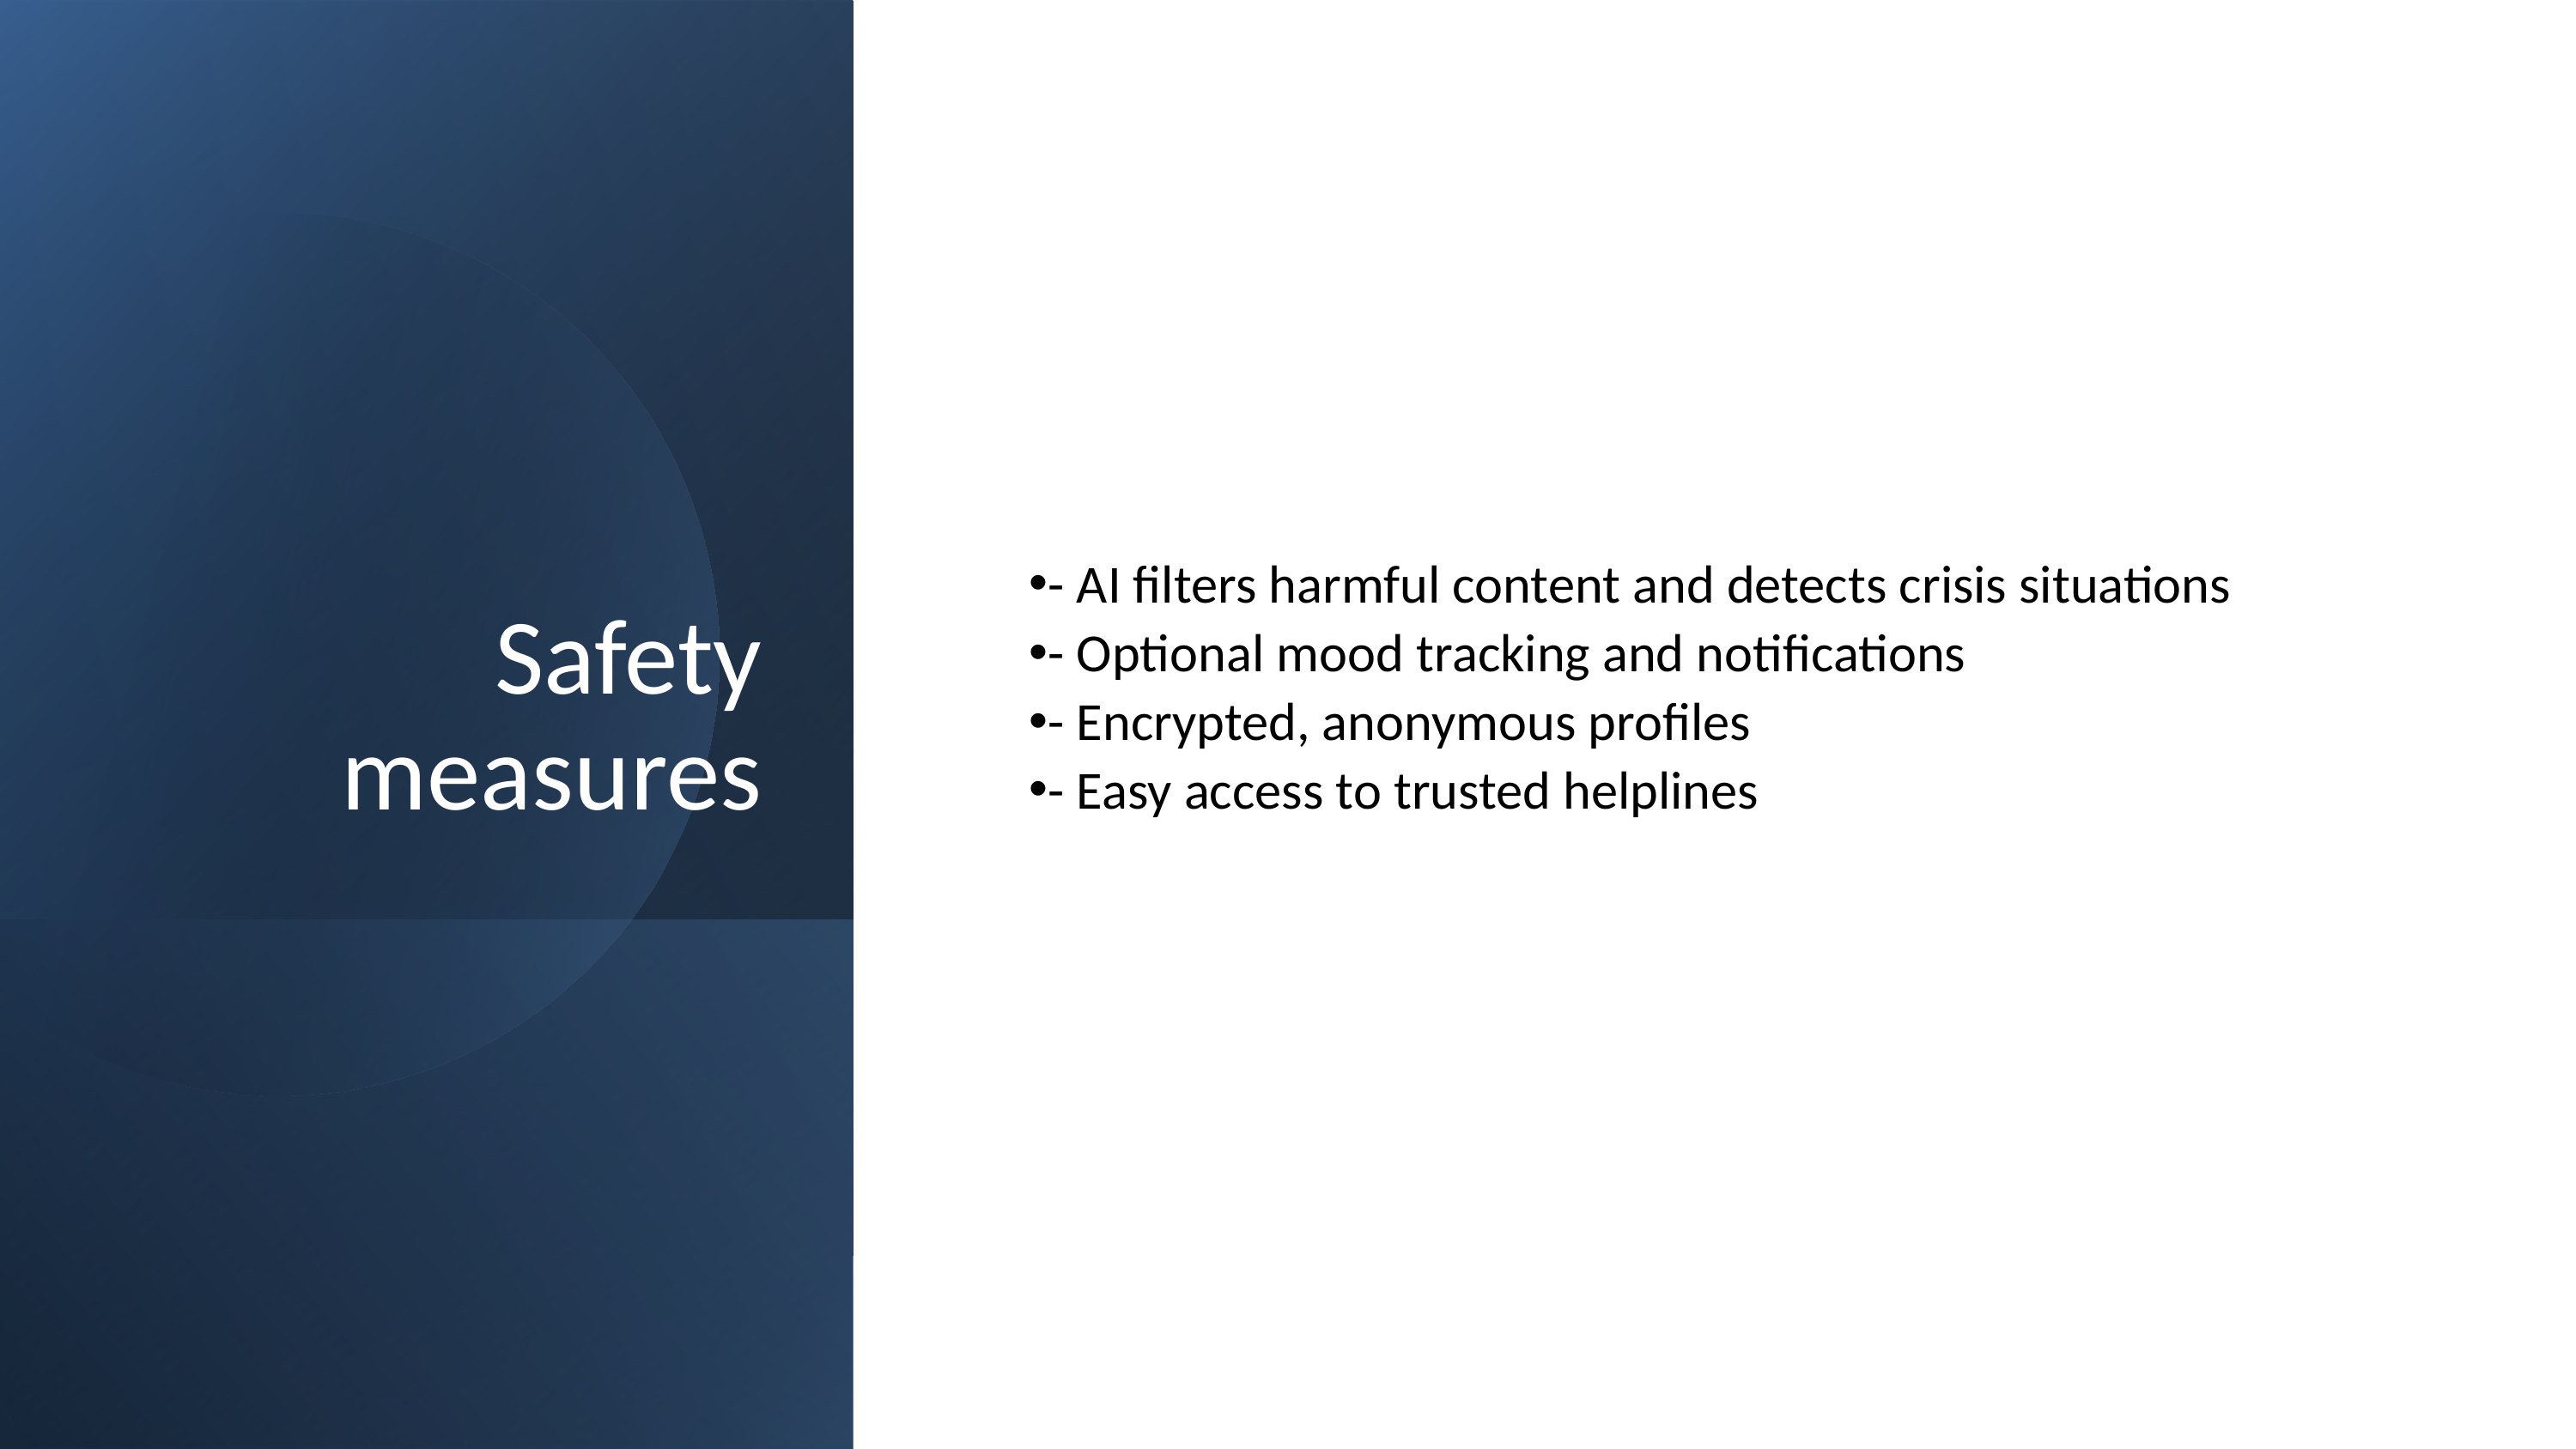

# Safety measures
- AI filters harmful content and detects crisis situations
- Optional mood tracking and notifications
- Encrypted, anonymous profiles
- Easy access to trusted helplines